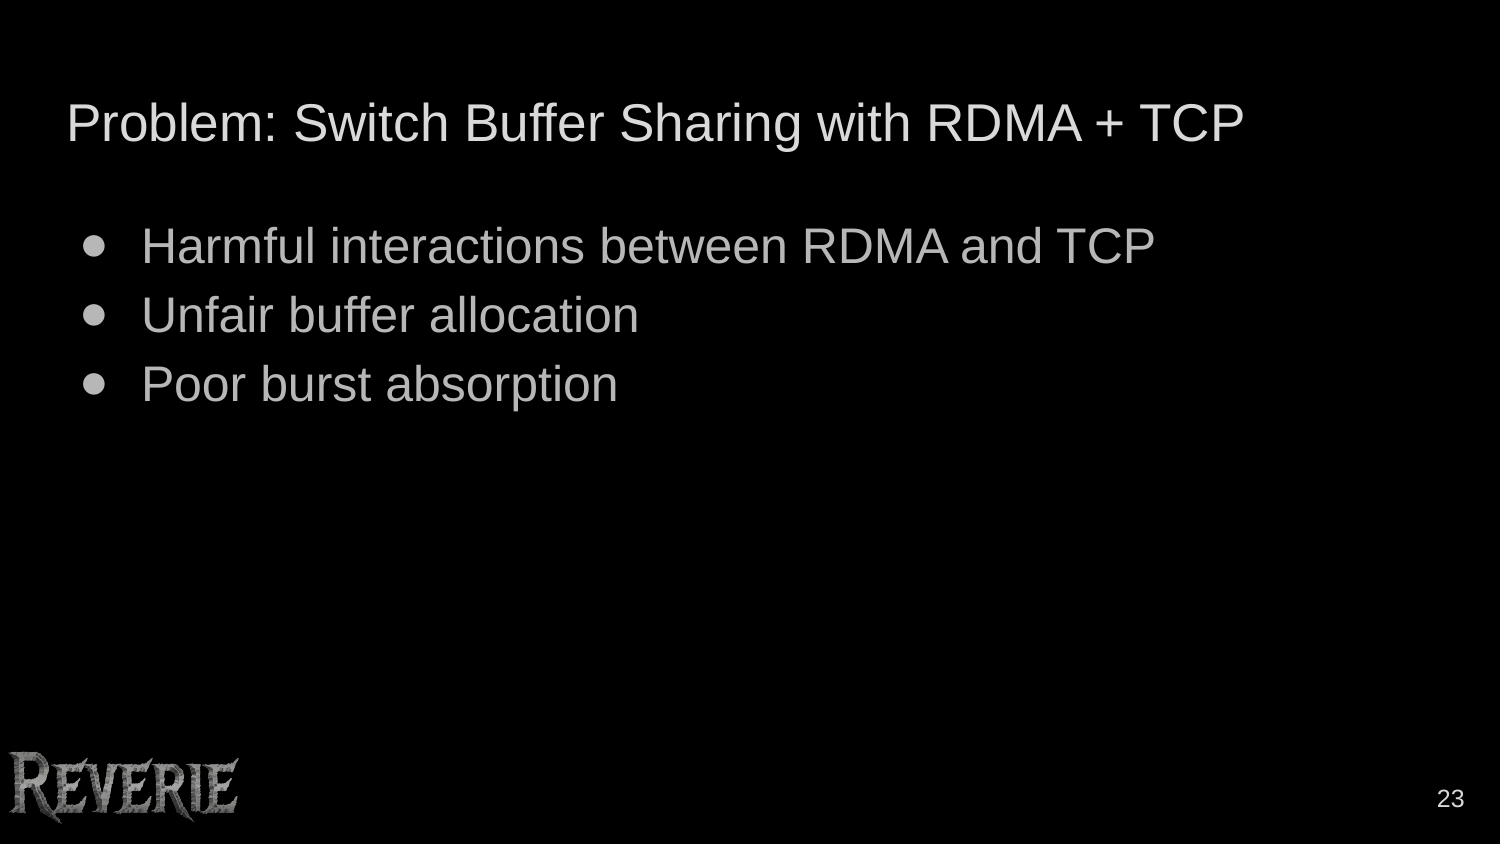

# Problem: Switch Buffer Sharing with RDMA + TCP
Harmful interactions between RDMA and TCP
Unfair buffer allocation
Poor burst absorption

23